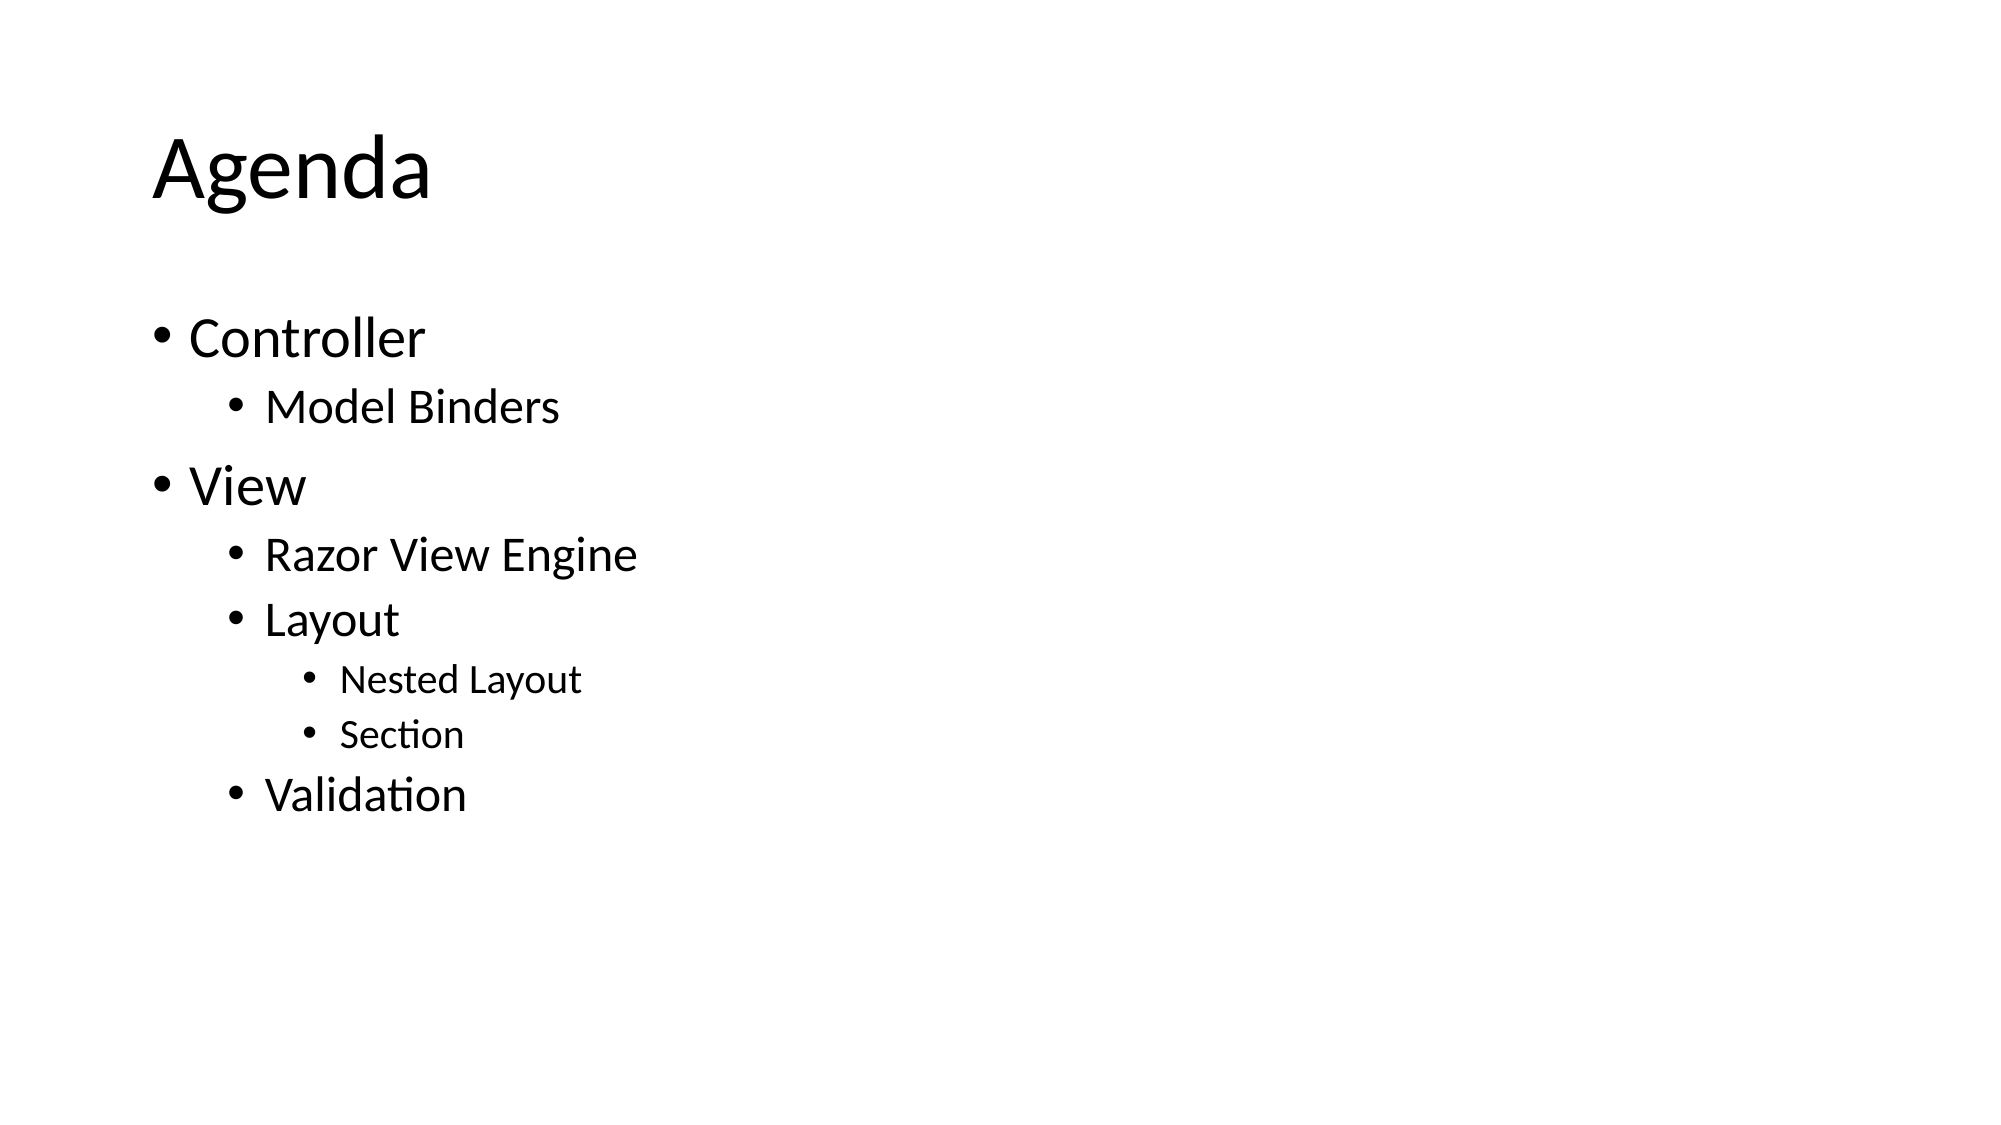

# Agenda
Controller
Model Binders
View
Razor View Engine
Layout
Nested Layout
Section
Validation